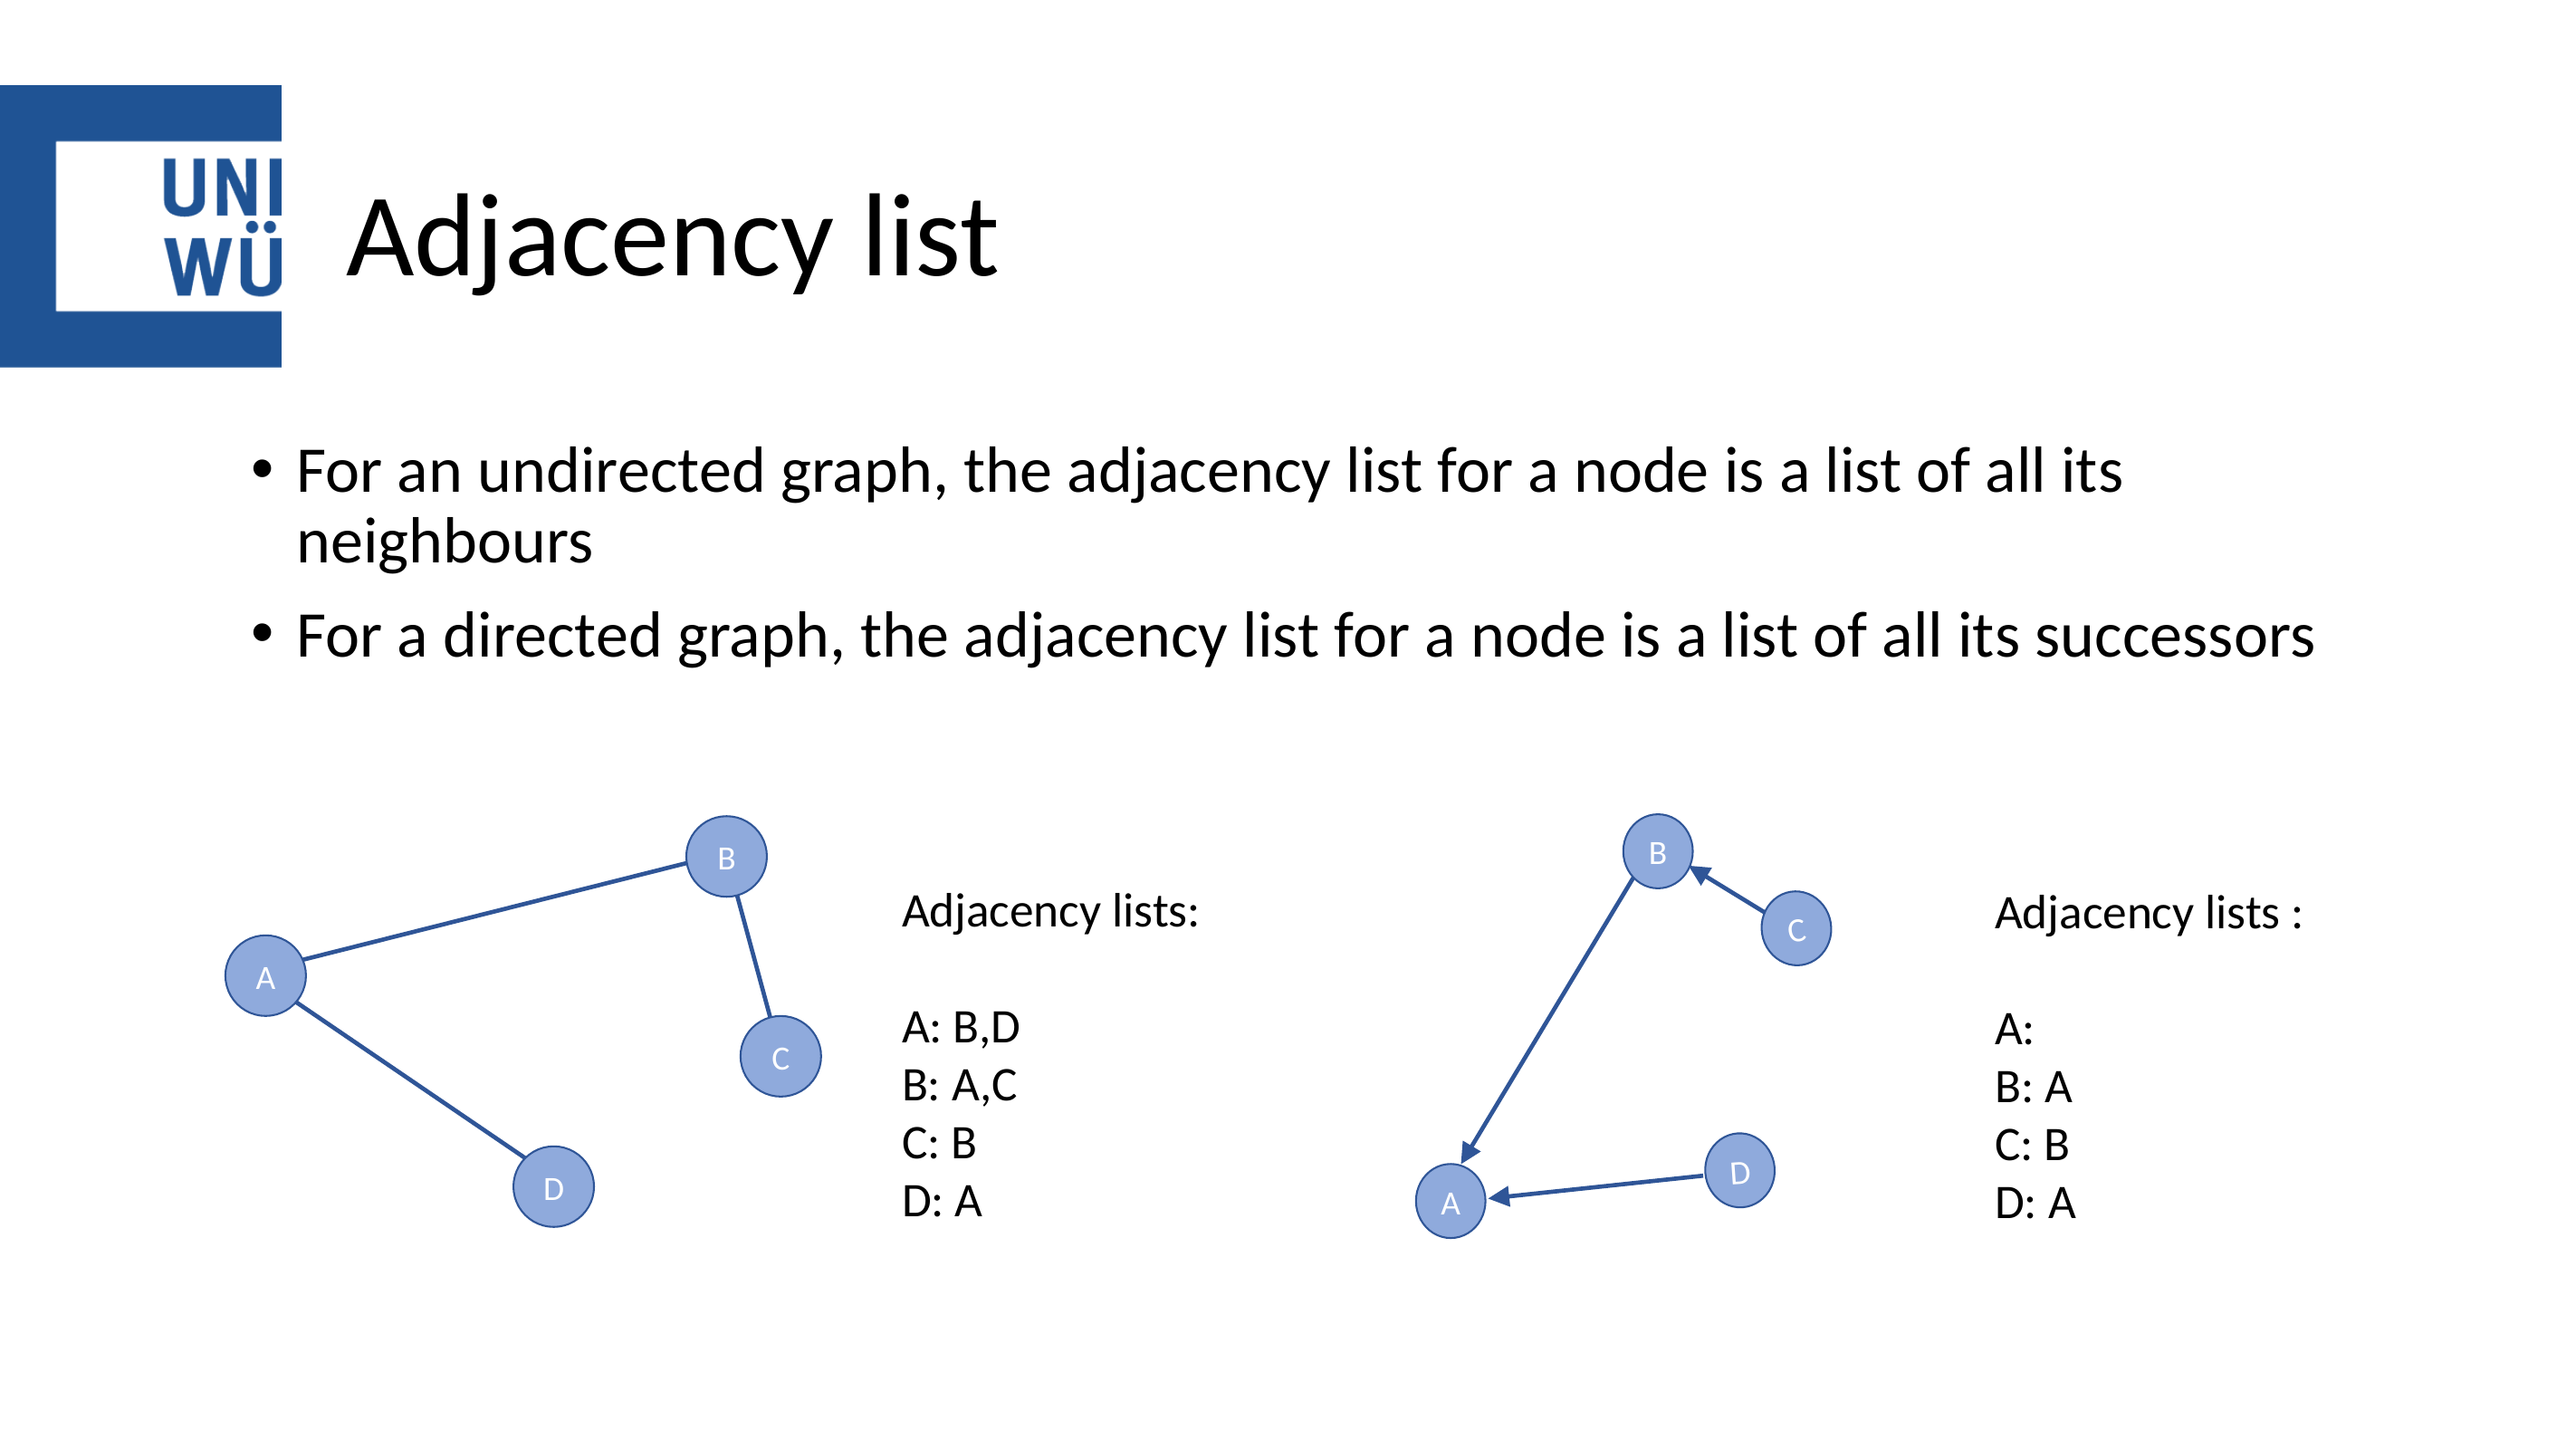

# Adjacency list
For an undirected graph, the adjacency list for a node is a list of all its neighbours
For a directed graph, the adjacency list for a node is a list of all its successors
B
Adjacency lists:
A: B,D
B: A,C
C: B
D: A
A
C
D
B
A
C
D
Adjacency lists :
A:
B: A
C: B
D: A